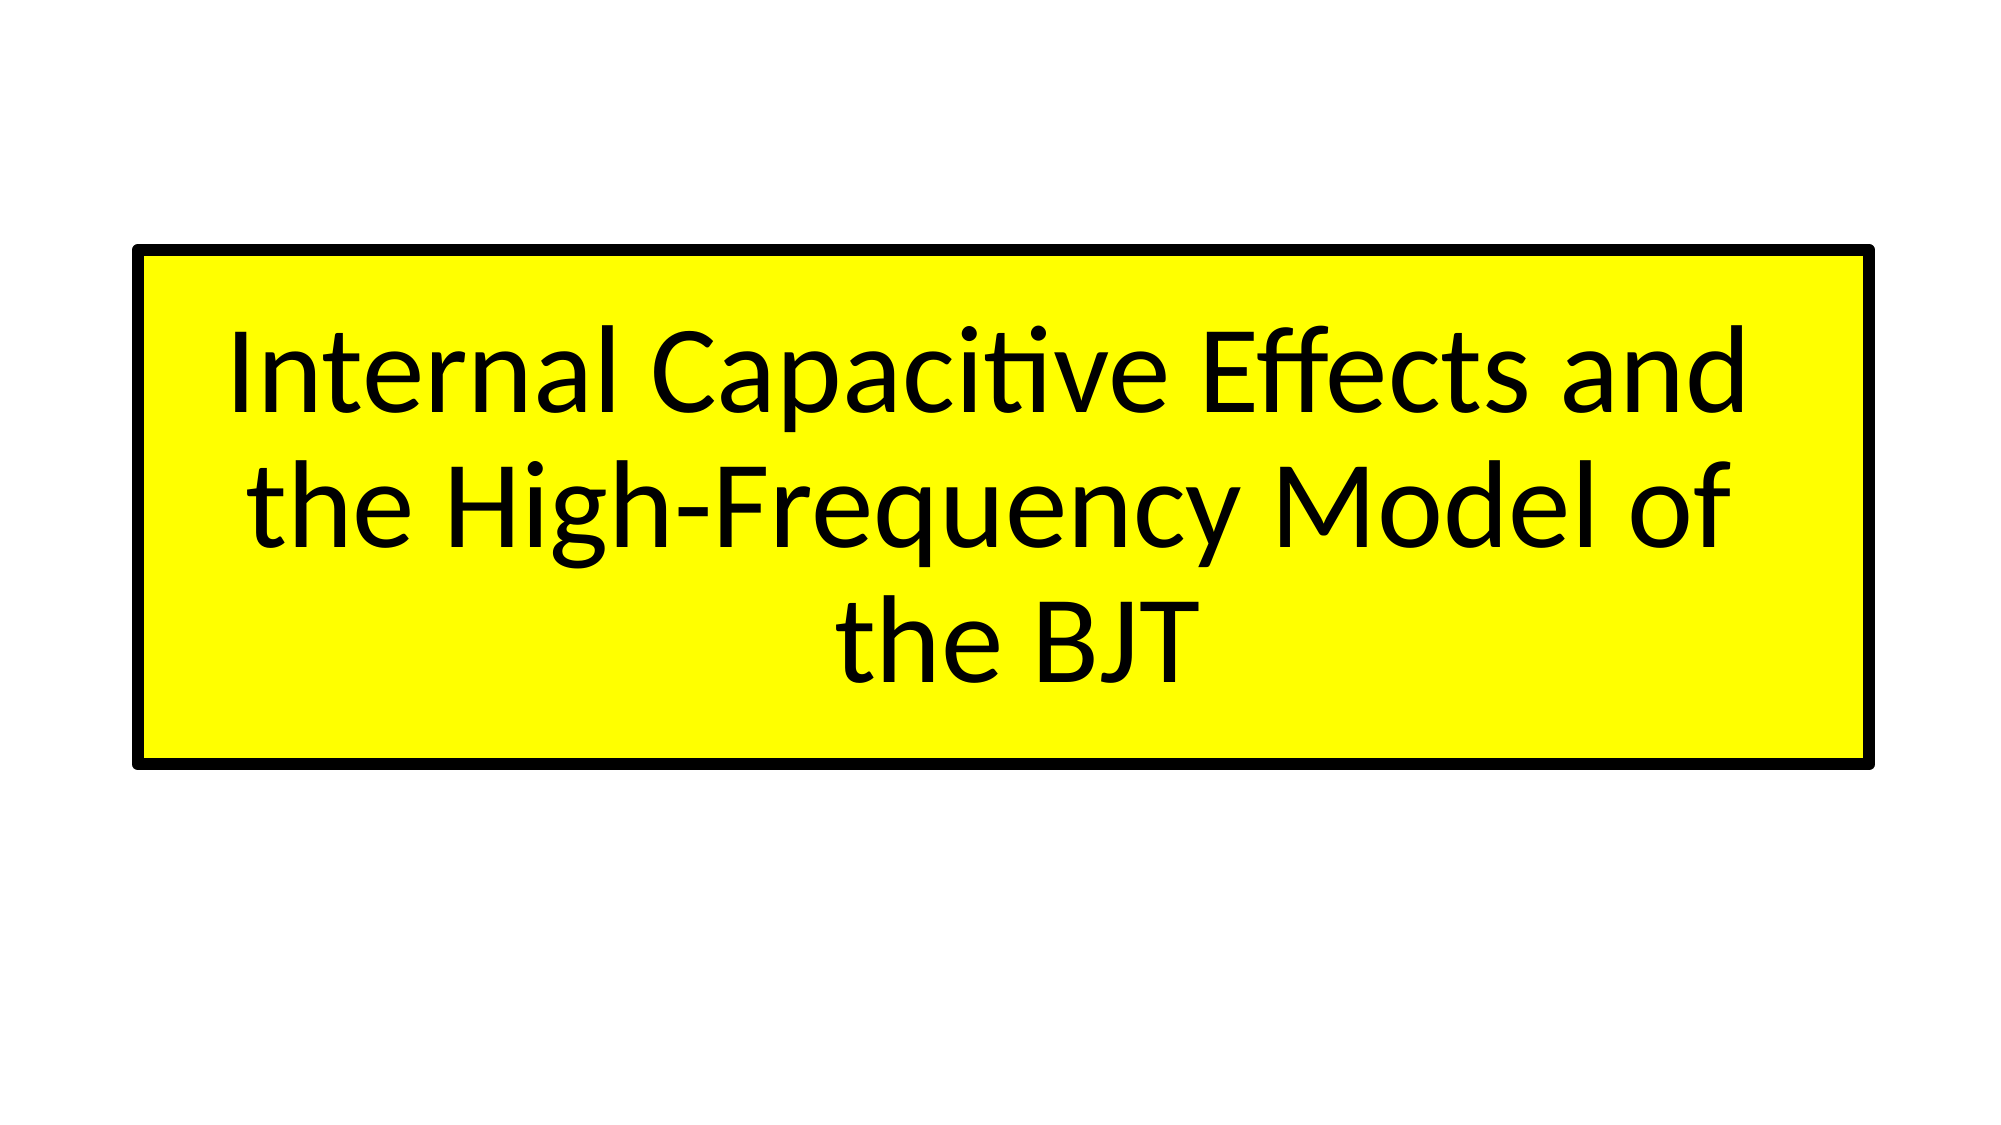

# Internal Capacitive Effects and the High-Frequency Model of the BJT